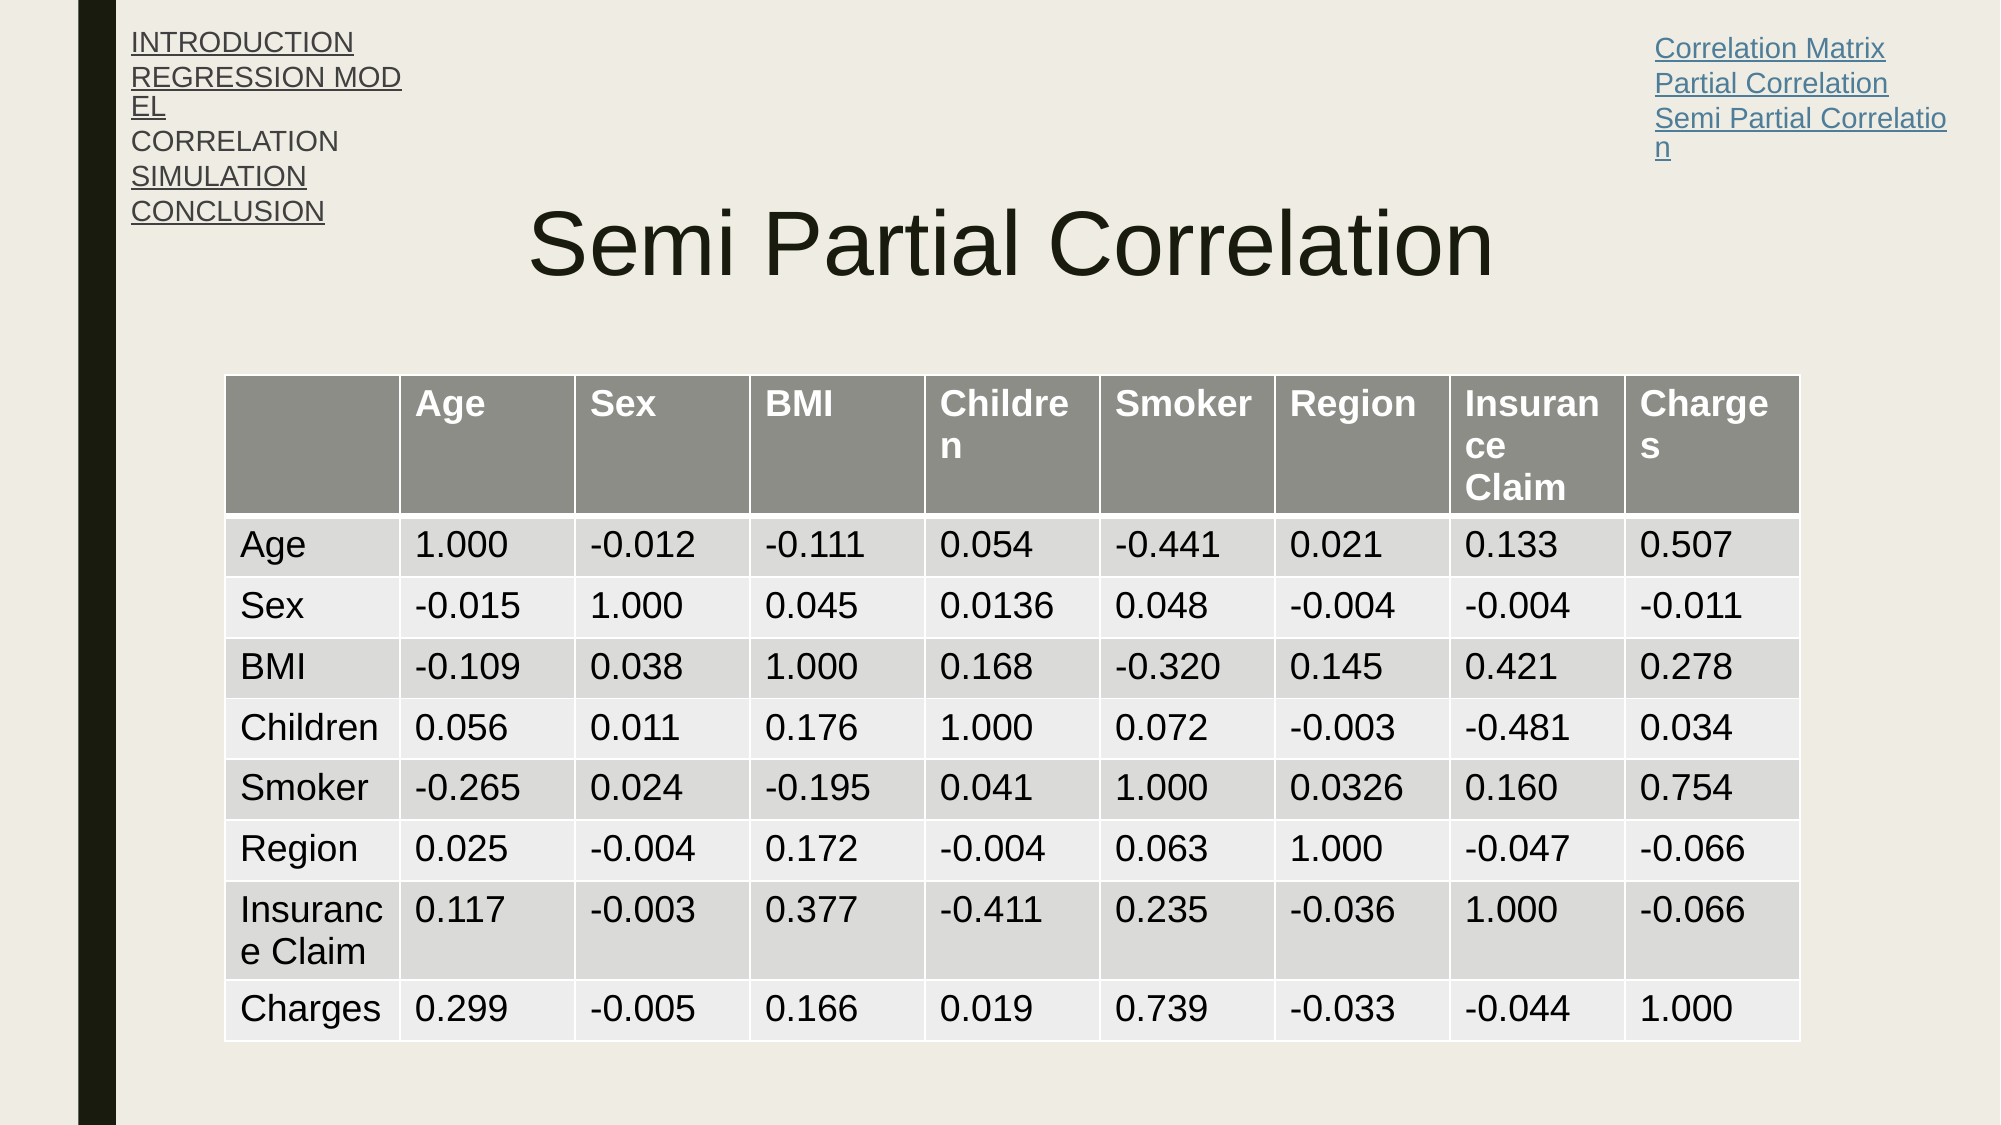

INTRODUCTION
REGRESSION MODEL
CORRELATION
SIMULATION
CONCLUSION
Correlation Matrix
Partial Correlation
Semi Partial Correlation
# Semi Partial Correlation
|  | Age | Sex | BMI | Children | Smoker | Region | Insurance Claim | Charges |
| --- | --- | --- | --- | --- | --- | --- | --- | --- |
| Age | 1.000 | -0.012 | -0.111 | 0.054 | -0.441 | 0.021 | 0.133 | 0.507 |
| Sex | -0.015 | 1.000 | 0.045 | 0.0136 | 0.048 | -0.004 | -0.004 | -0.011 |
| BMI | -0.109 | 0.038 | 1.000 | 0.168 | -0.320 | 0.145 | 0.421 | 0.278 |
| Children | 0.056 | 0.011 | 0.176 | 1.000 | 0.072 | -0.003 | -0.481 | 0.034 |
| Smoker | -0.265 | 0.024 | -0.195 | 0.041 | 1.000 | 0.0326 | 0.160 | 0.754 |
| Region | 0.025 | -0.004 | 0.172 | -0.004 | 0.063 | 1.000 | -0.047 | -0.066 |
| Insurance Claim | 0.117 | -0.003 | 0.377 | -0.411 | 0.235 | -0.036 | 1.000 | -0.066 |
| Charges | 0.299 | -0.005 | 0.166 | 0.019 | 0.739 | -0.033 | -0.044 | 1.000 |